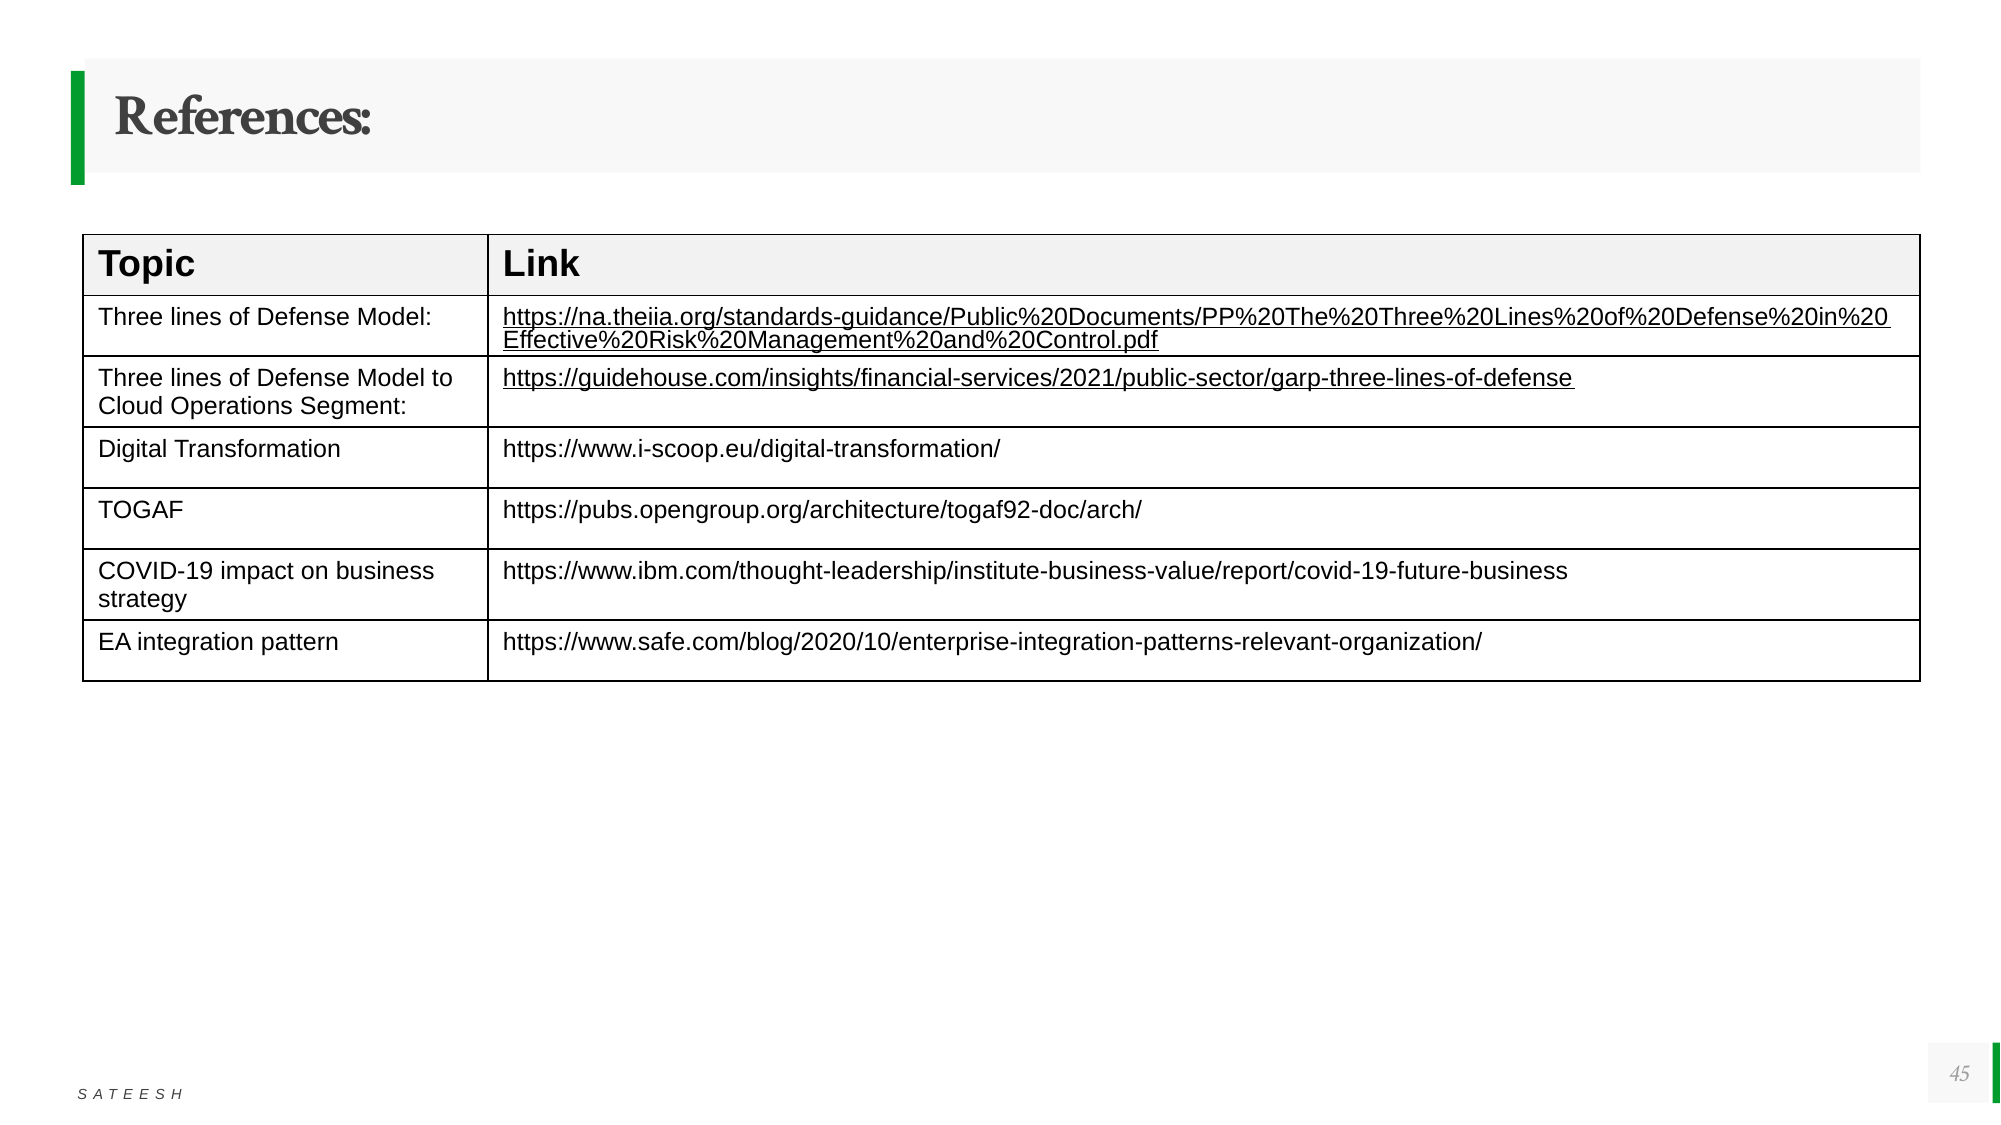

# References:
| Topic | Link |
| --- | --- |
| Three lines of Defense Model: | https://na.theiia.org/standards-guidance/Public%20Documents/PP%20The%20Three%20Lines%20of%20Defense%20in%20Effective%20Risk%20Management%20and%20Control.pdf |
| Three lines of Defense Model to Cloud Operations Segment: | https://guidehouse.com/insights/financial-services/2021/public-sector/garp-three-lines-of-defense |
| Digital Transformation | https://www.i-scoop.eu/digital-transformation/ |
| TOGAF | https://pubs.opengroup.org/architecture/togaf92-doc/arch/ |
| COVID-19 impact on business strategy | https://www.ibm.com/thought-leadership/institute-business-value/report/covid-19-future-business |
| EA integration pattern | https://www.safe.com/blog/2020/10/enterprise-integration-patterns-relevant-organization/ |
45